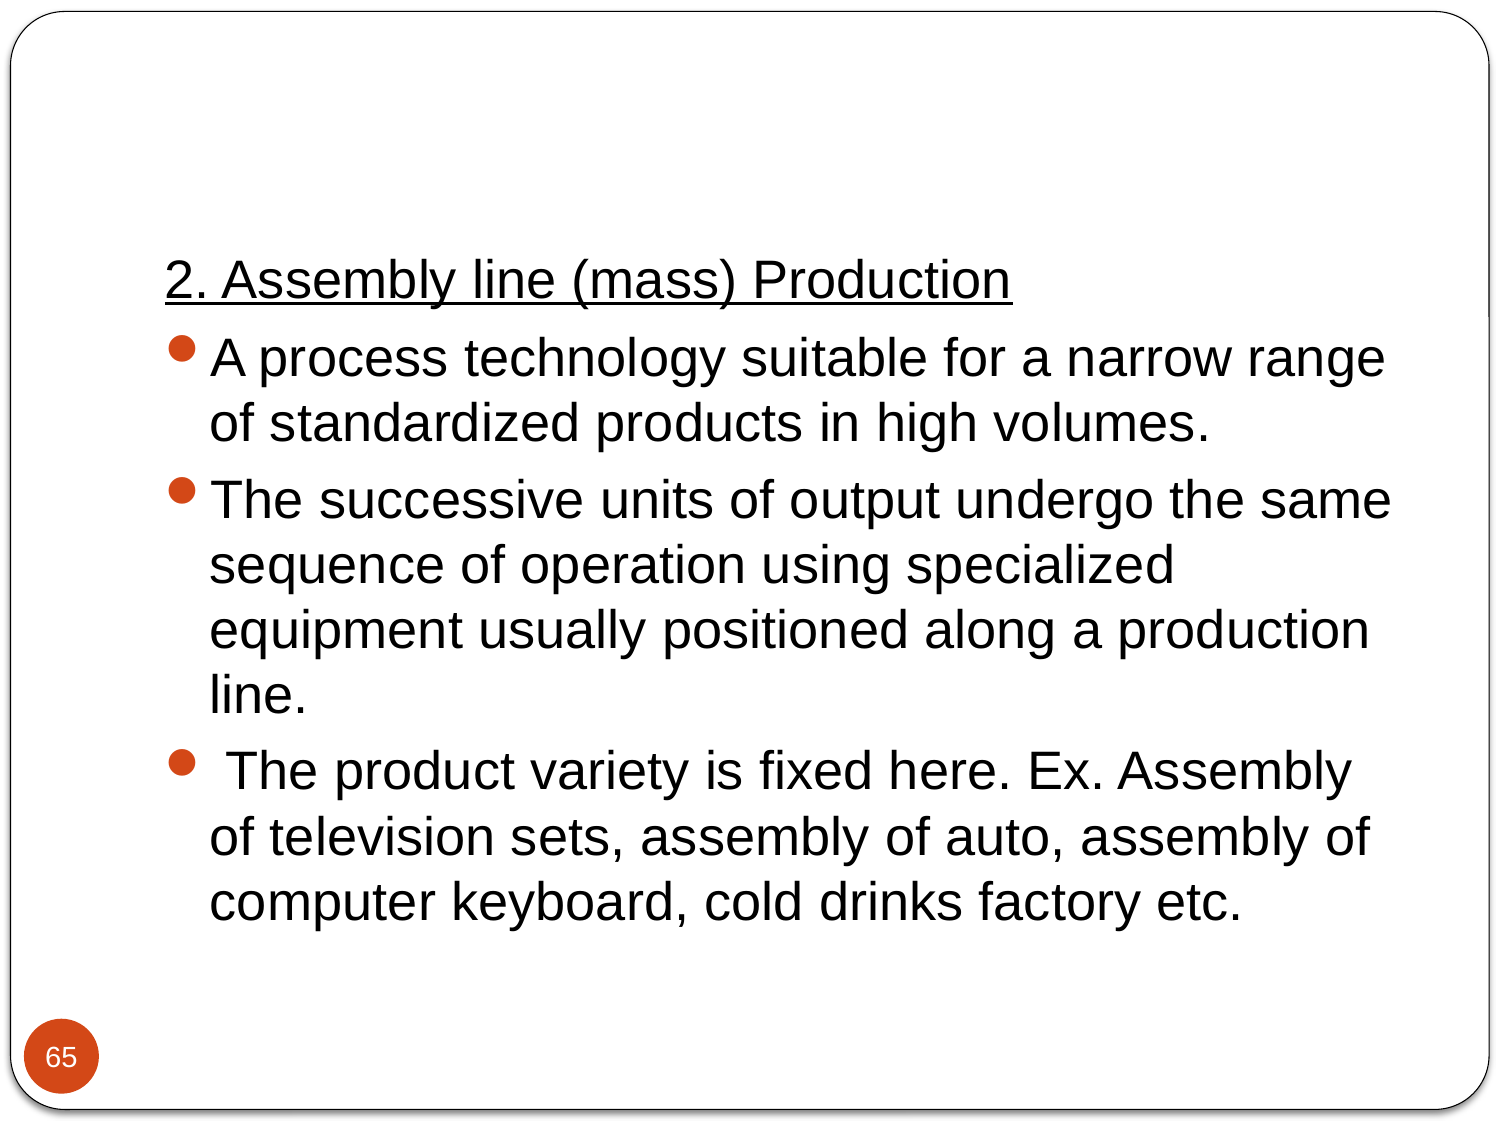

2. Assembly line (mass) Production
A process technology suitable for a narrow range of standardized products in high volumes.
The successive units of output undergo the same sequence of operation using specialized equipment usually positioned along a production line.
 The product variety is fixed here. Ex. Assembly of television sets, assembly of auto, assembly of computer keyboard, cold drinks factory etc.
65